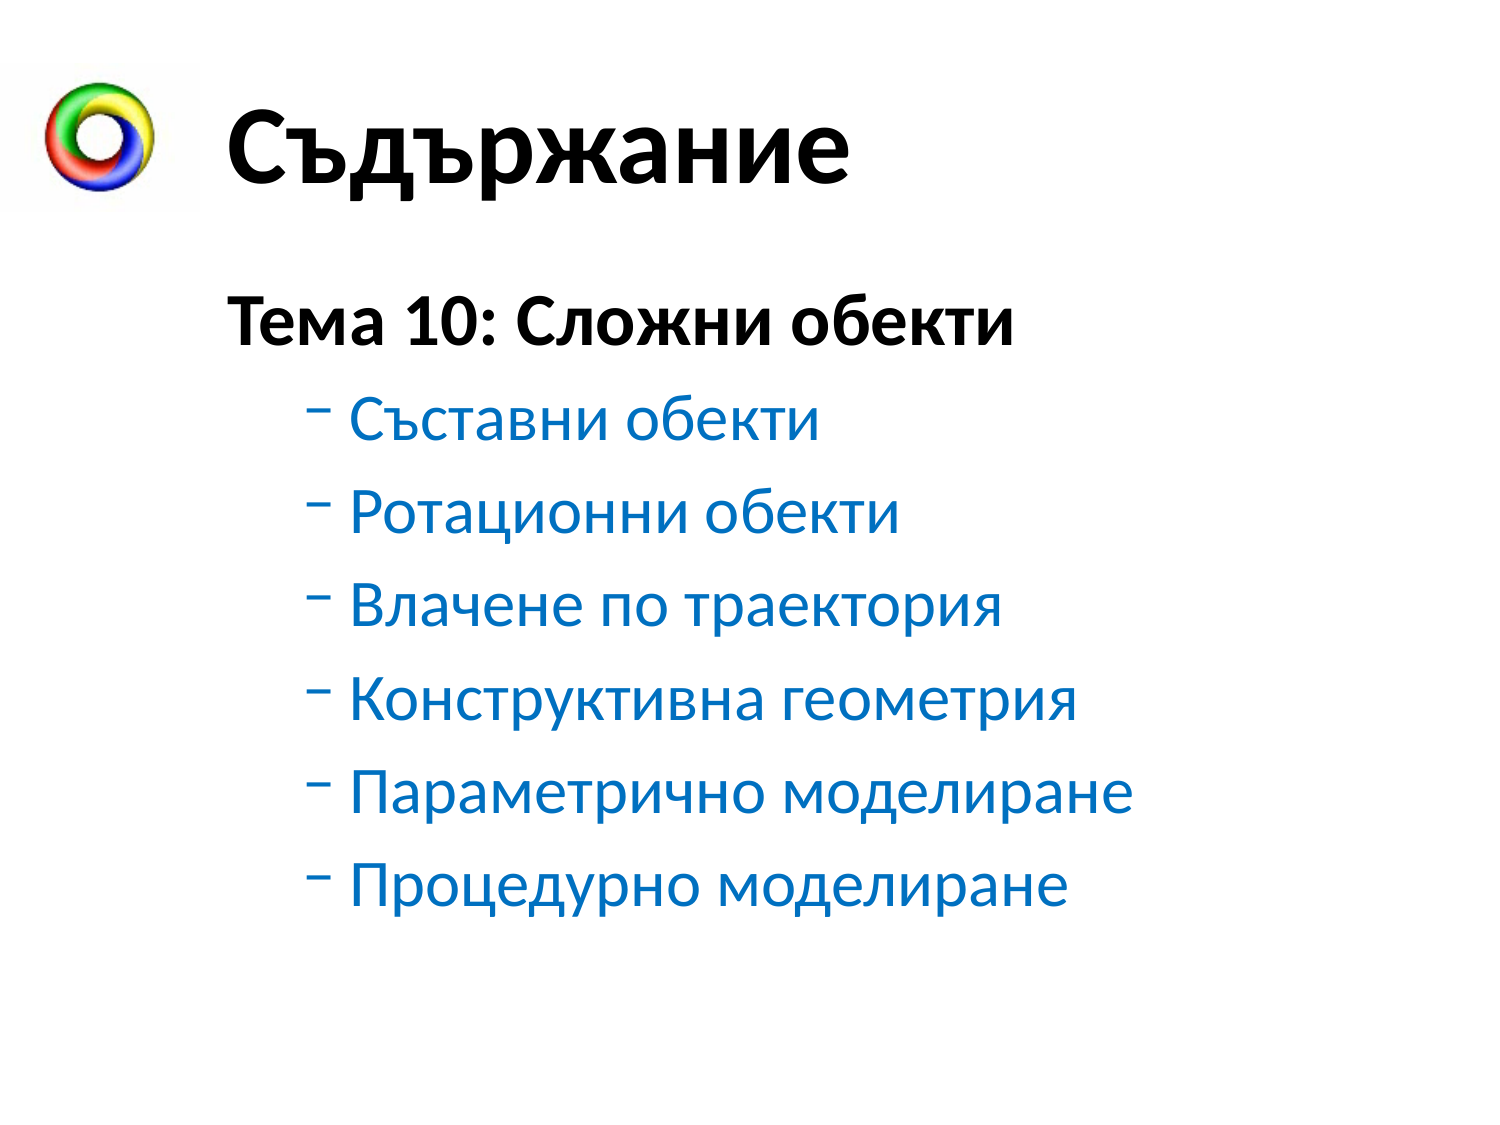

# Съдържание
Тема 10: Сложни обекти
Съставни обекти
Ротационни обекти
Влачене по траектория
Конструктивна геометрия
Параметрично моделиране
Процедурно моделиране